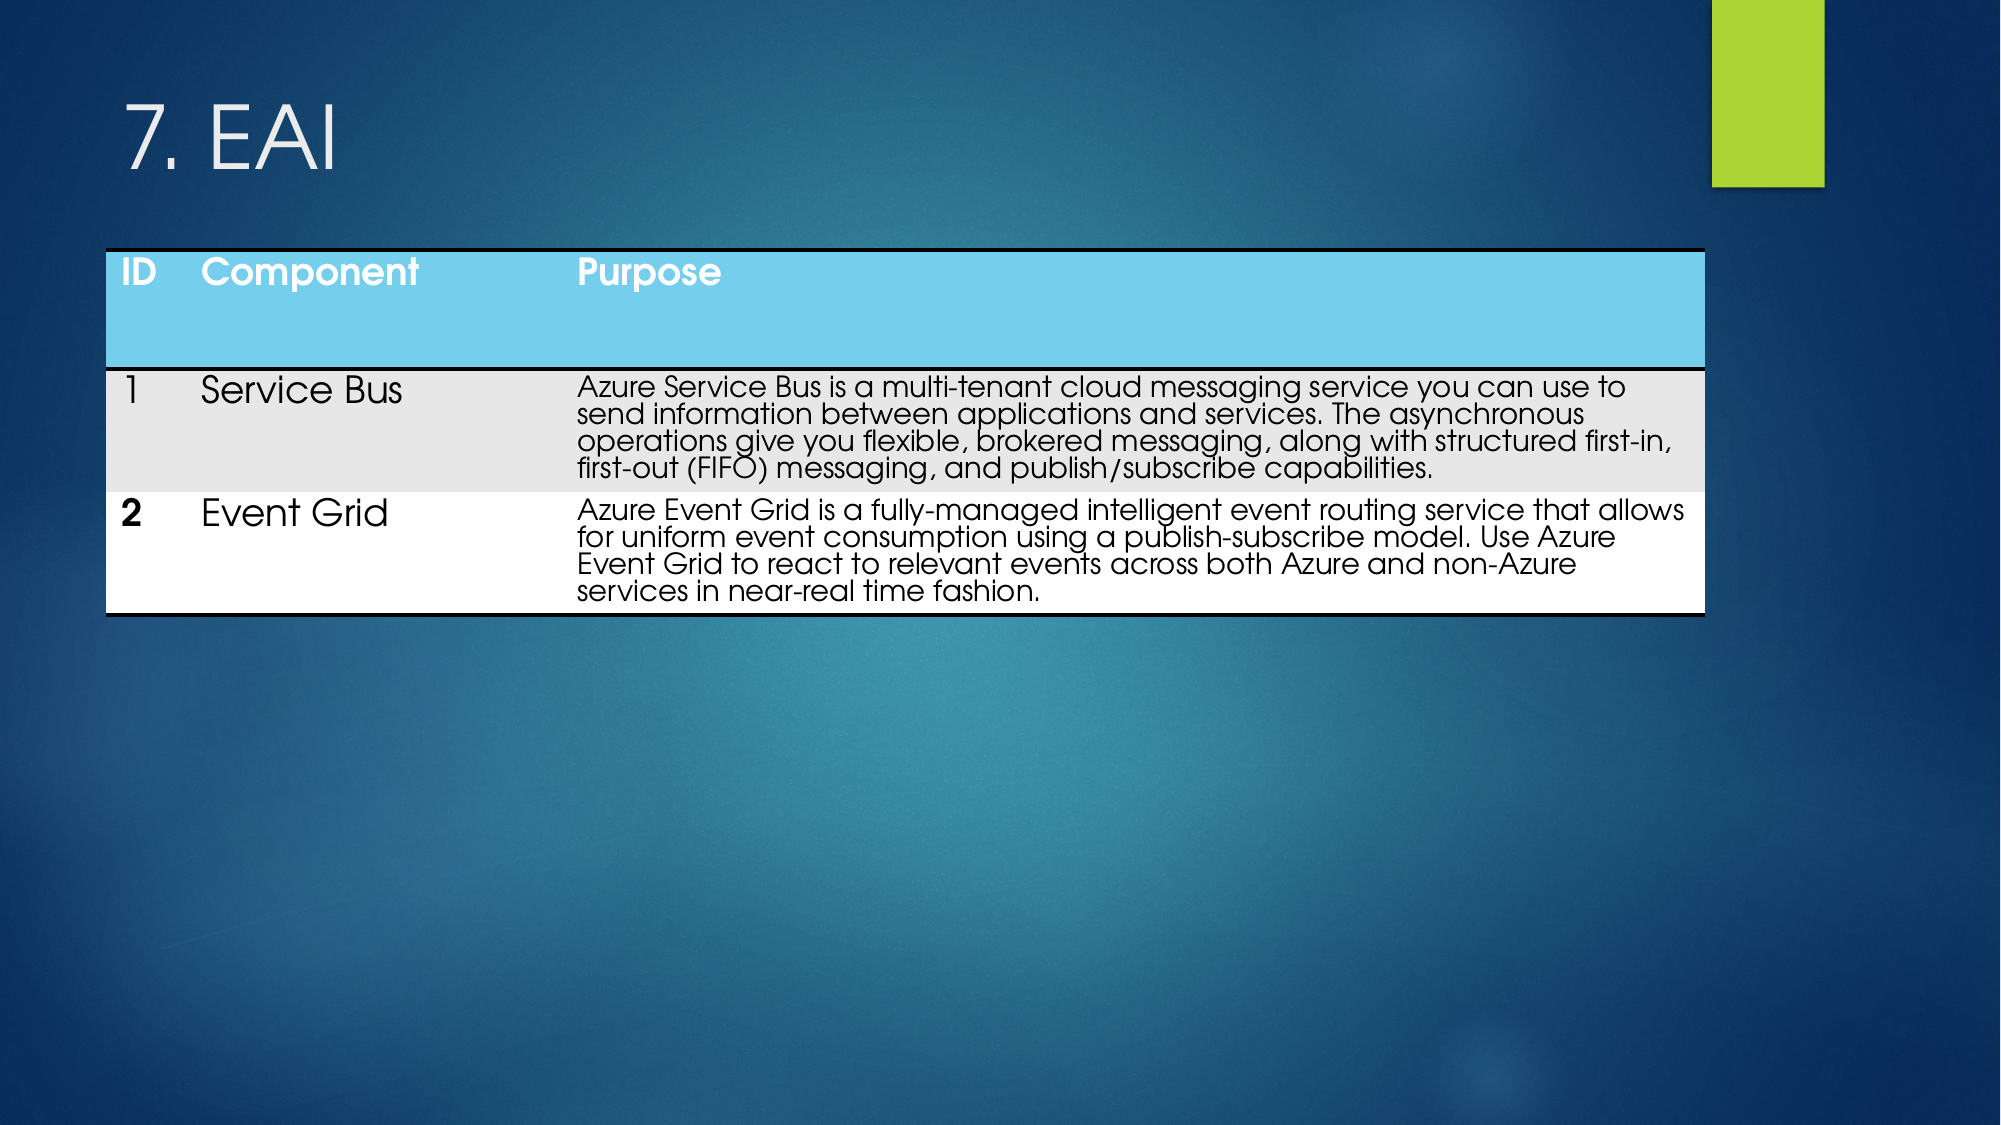

# 7. EAI
| ID | Component | Purpose |
| --- | --- | --- |
| 1 | Service Bus | Azure Service Bus is a multi-tenant cloud messaging service you can use to send information between applications and services. The asynchronous operations give you flexible, brokered messaging, along with structured first-in, first-out (FIFO) messaging, and publish/subscribe capabilities. |
| 2 | Event Grid | Azure Event Grid is a fully-managed intelligent event routing service that allows for uniform event consumption using a publish-subscribe model. Use Azure Event Grid to react to relevant events across both Azure and non-Azure services in near-real time fashion. |